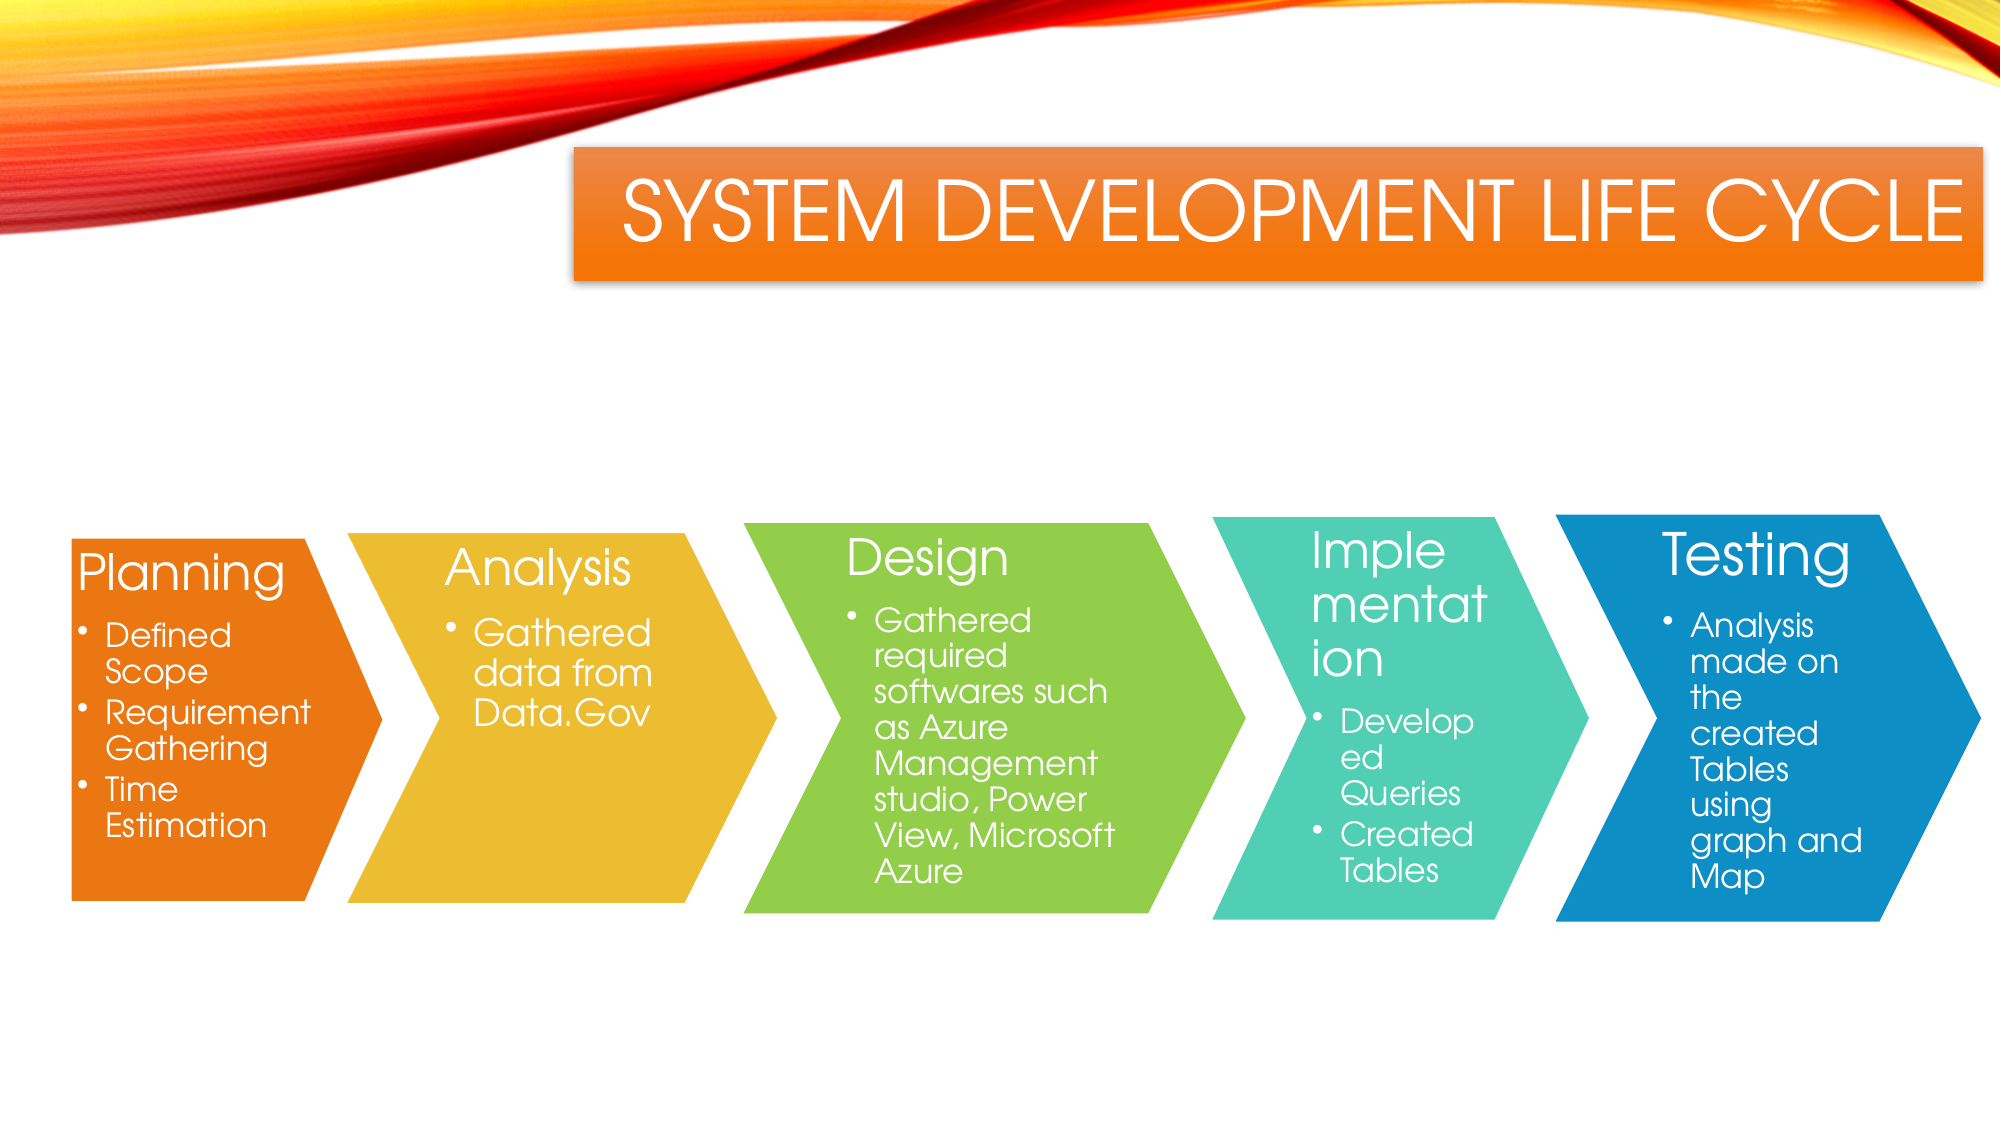

System Development Life Cycle
Planning
Defined Scope
Requirement Gathering
Time Estimation
Analysis
Gathered data from Data.Gov

Design
Gathered required softwares such as Azure Management studio, Power View, Microsoft Azure
Implementation
Developed Queries
Created Tables
Testing
Analysis made on the created Tables using graph and Map